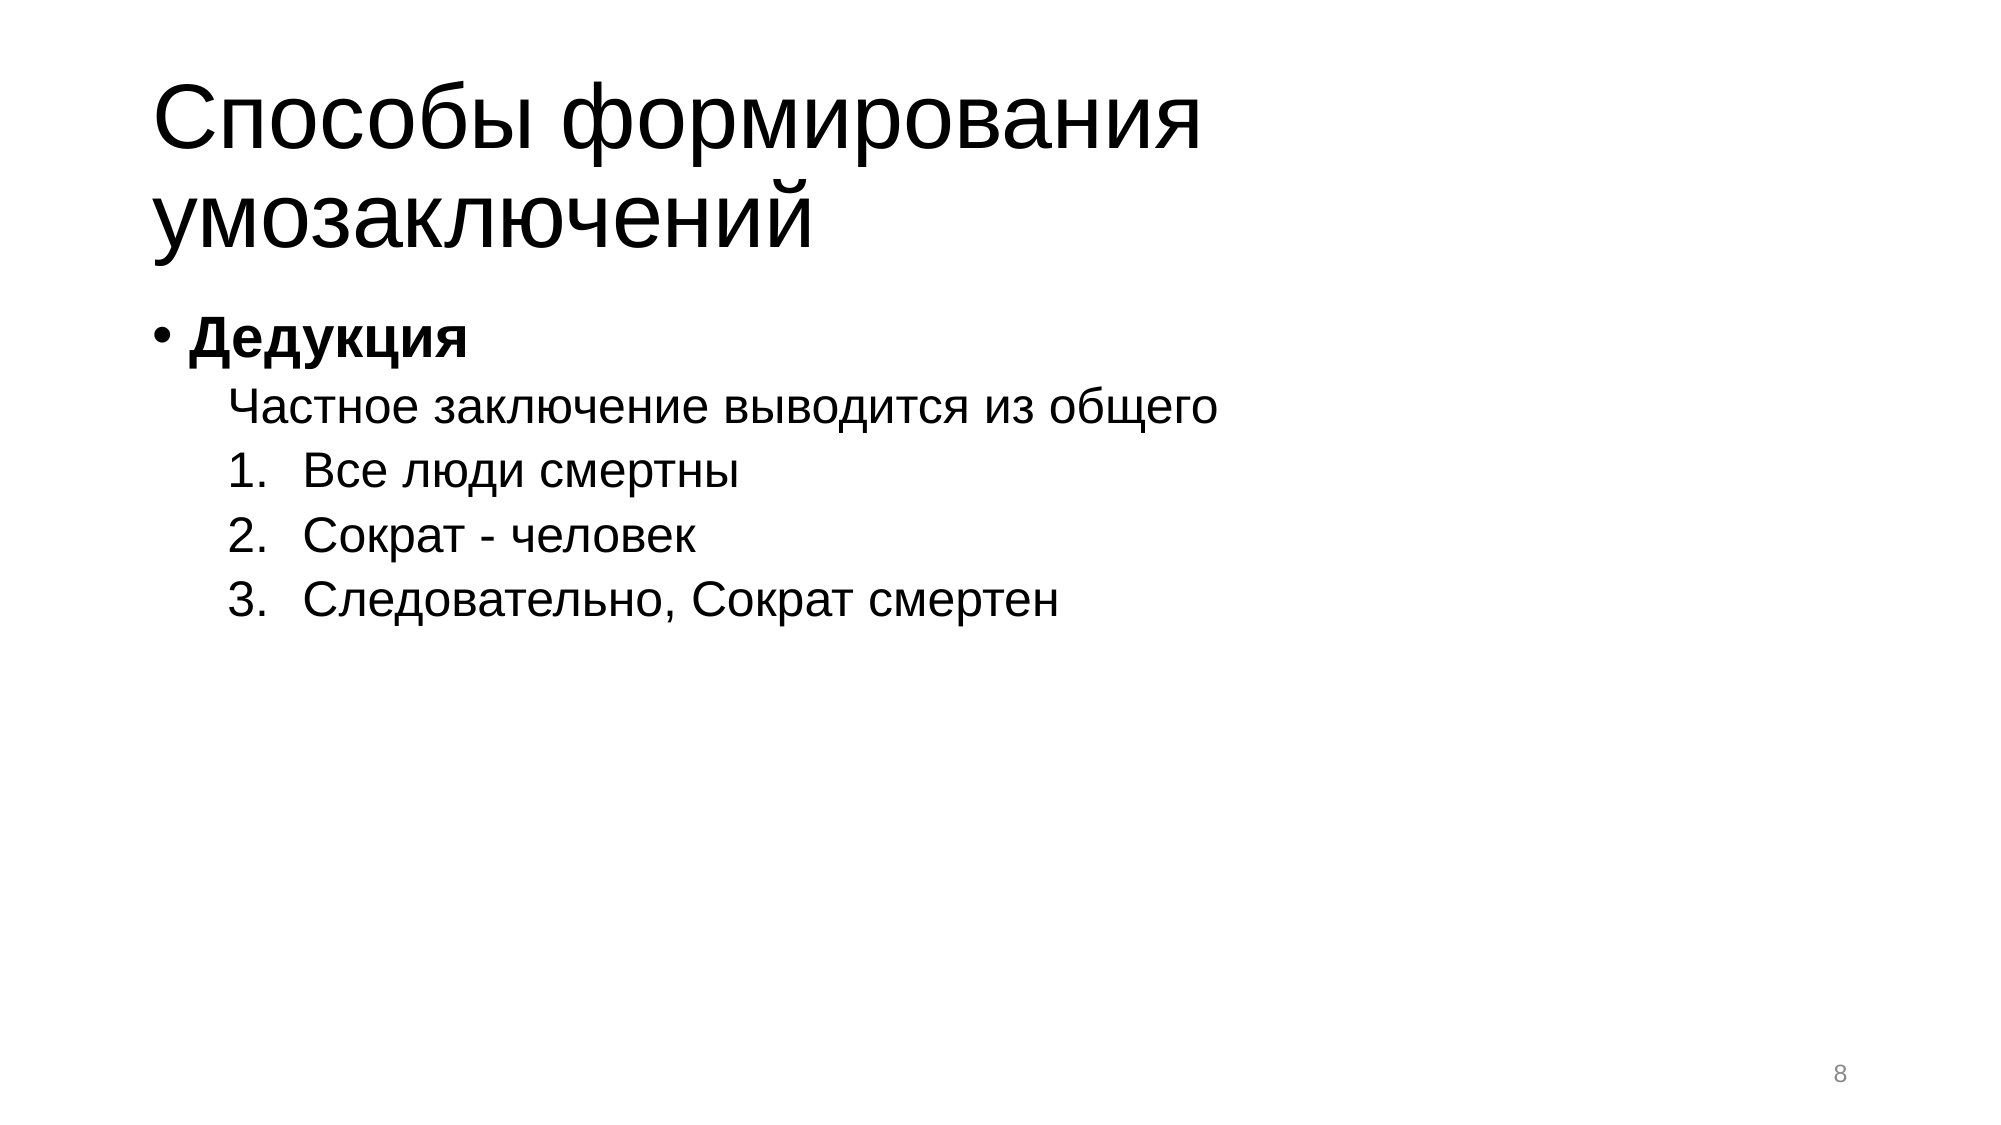

# Способы формирования умозаключений
Дедукция
Частное заключение выводится из общего
Все люди смертны
Сократ - человек
Следовательно, Сократ смертен
8